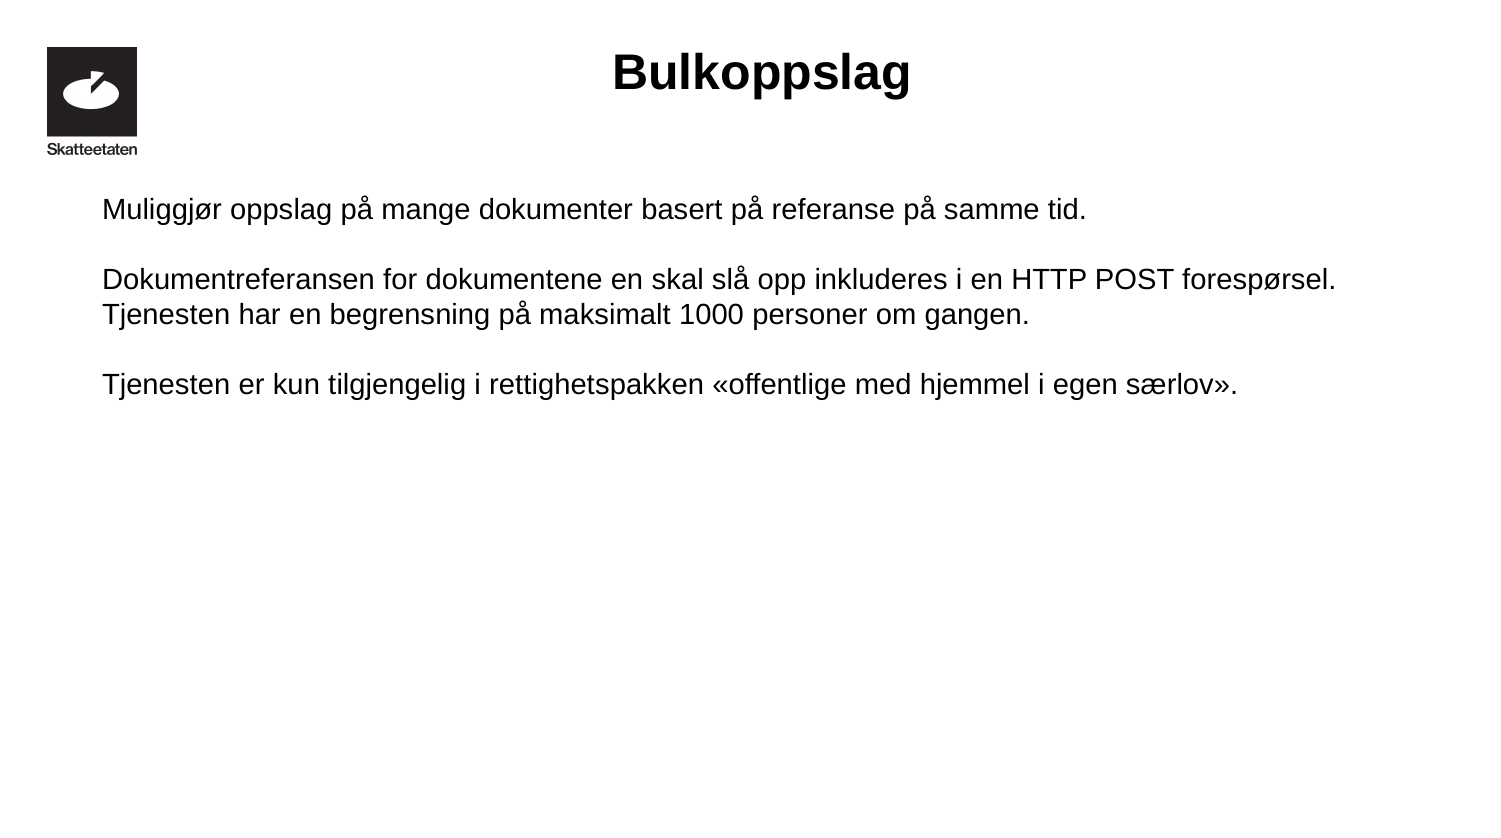

Bulkoppslag
Muliggjør oppslag på mange dokumenter basert på referanse på samme tid.

Dokumentreferansen for dokumentene en skal slå opp inkluderes i en HTTP POST forespørsel. Tjenesten har en begrensning på maksimalt 1000 personer om gangen.

Tjenesten er kun tilgjengelig i rettighetspakken «offentlige med hjemmel i egen særlov».